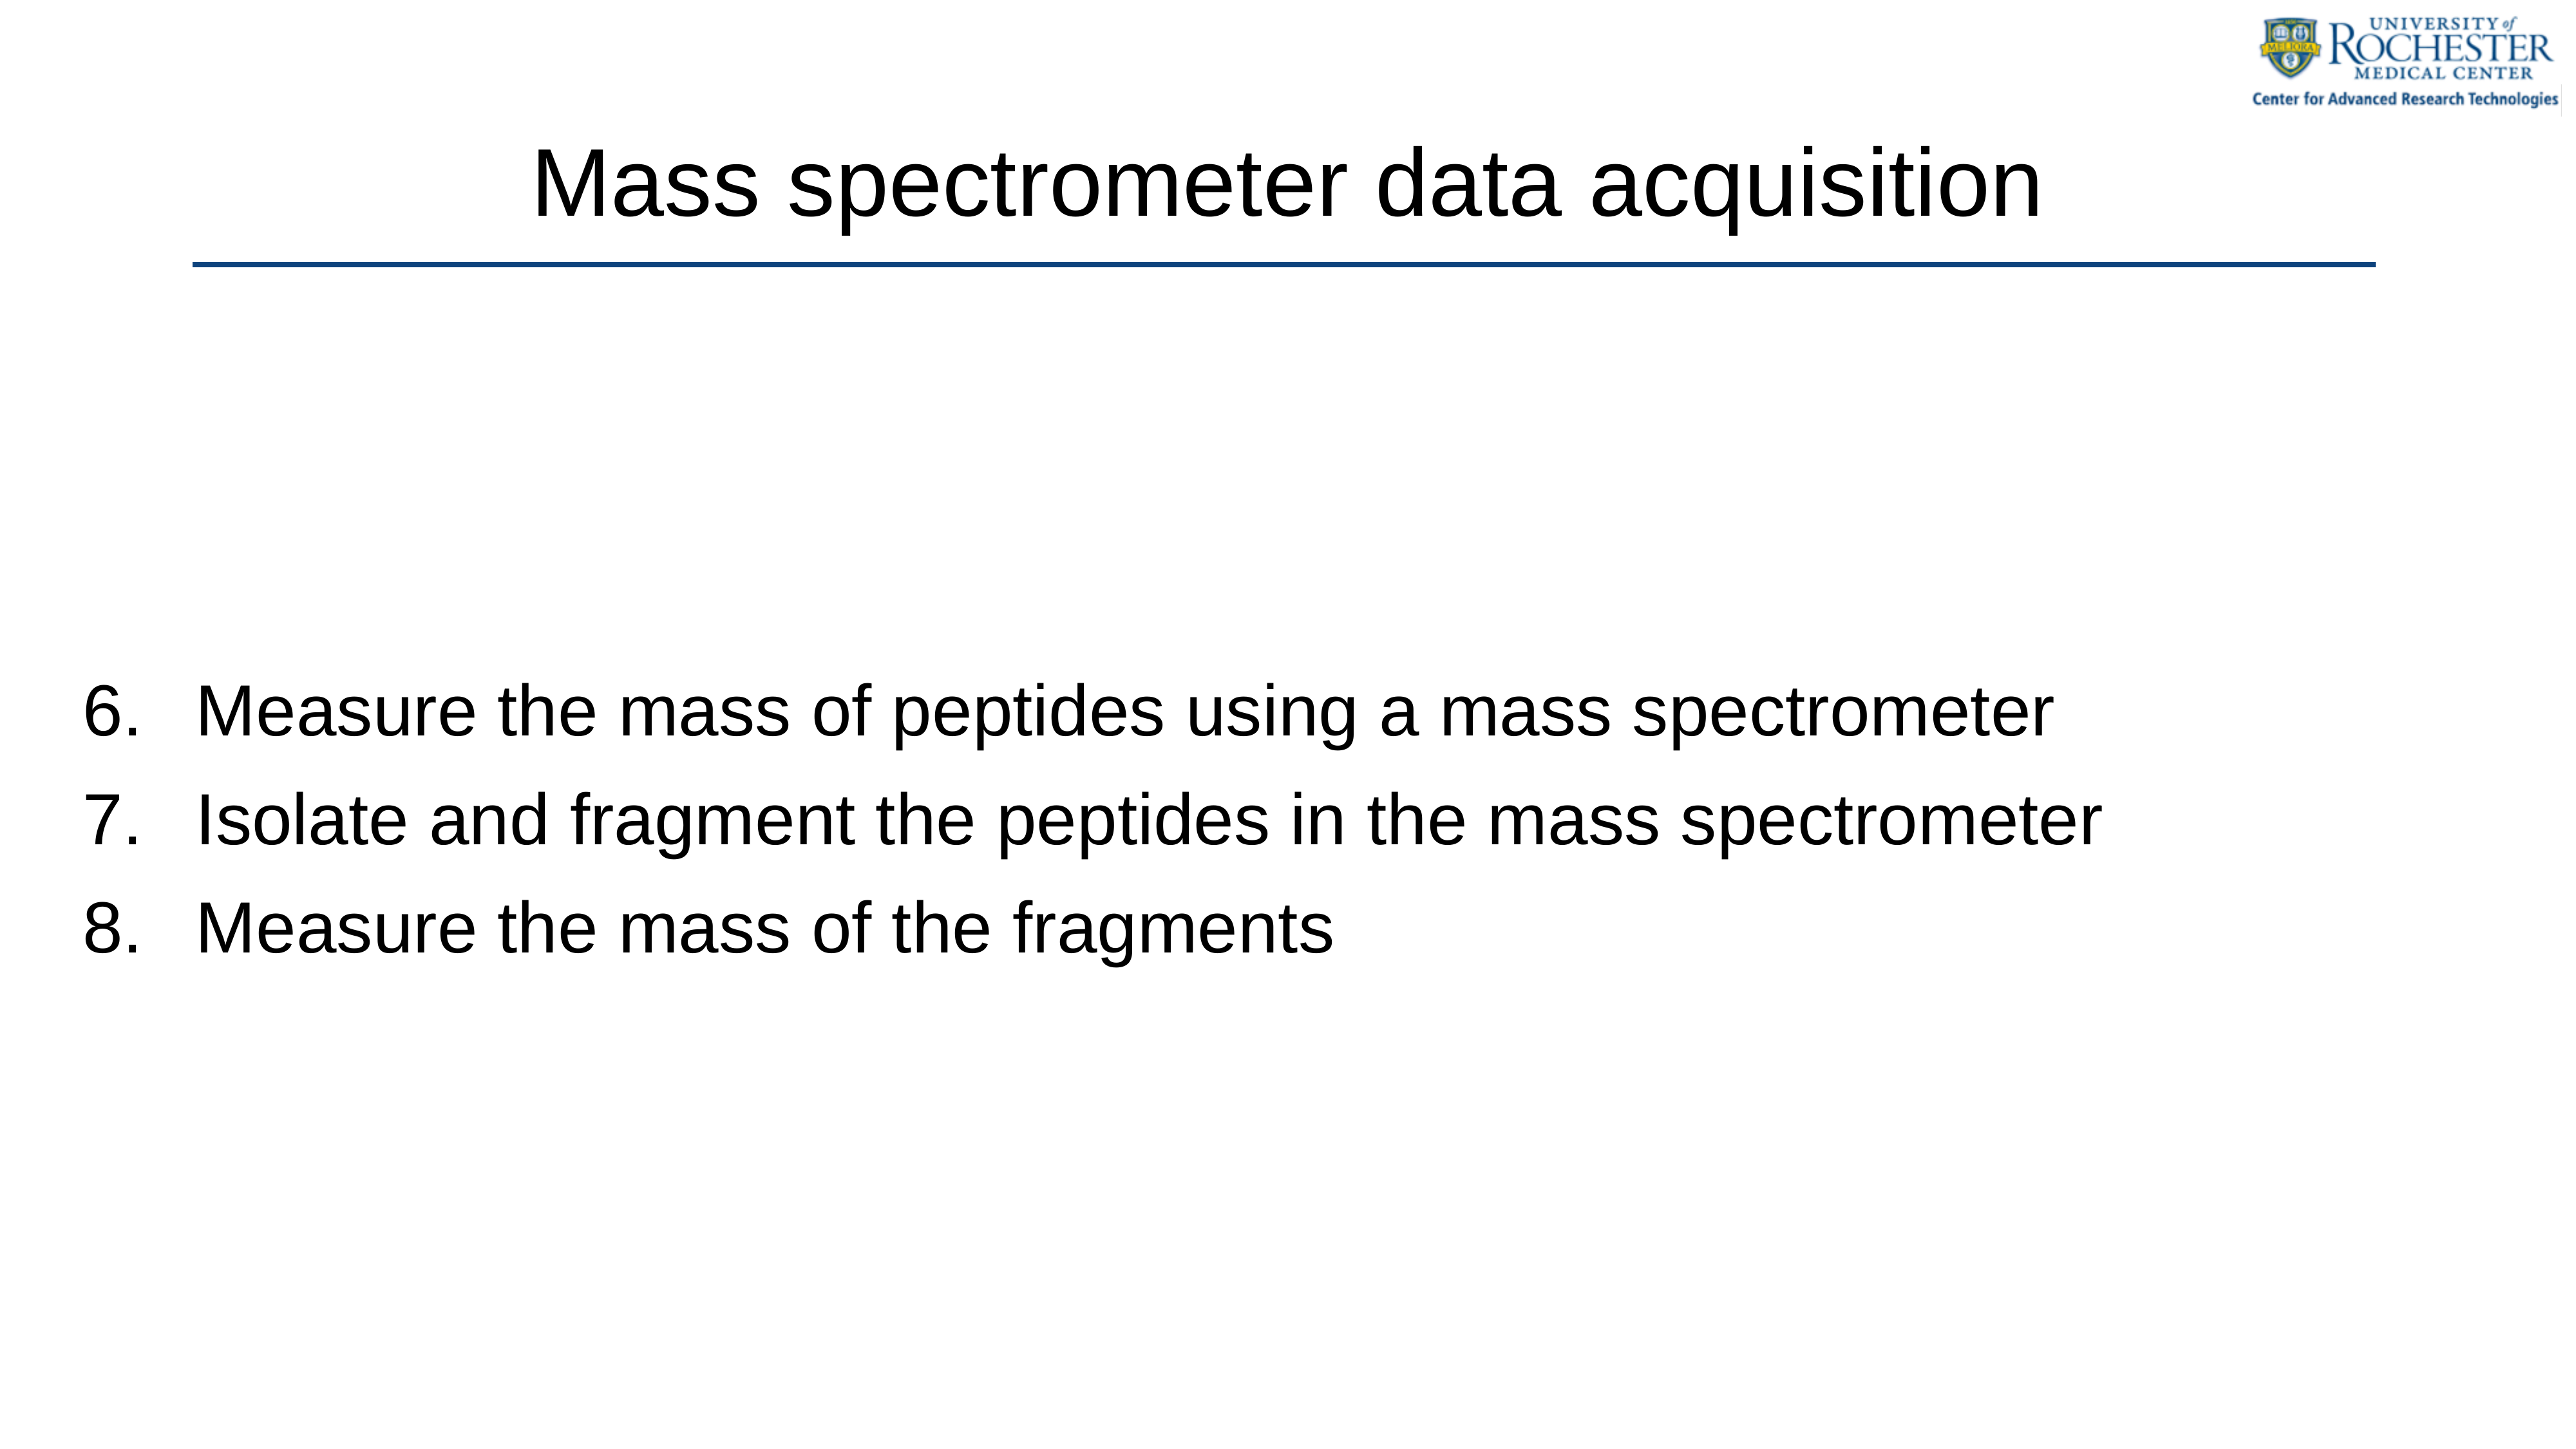

Measure the mass of peptides using a mass spectrometer
Isolate and fragment the peptides in the mass spectrometer
Measure the mass of the fragments
# Mass spectrometer data acquisition